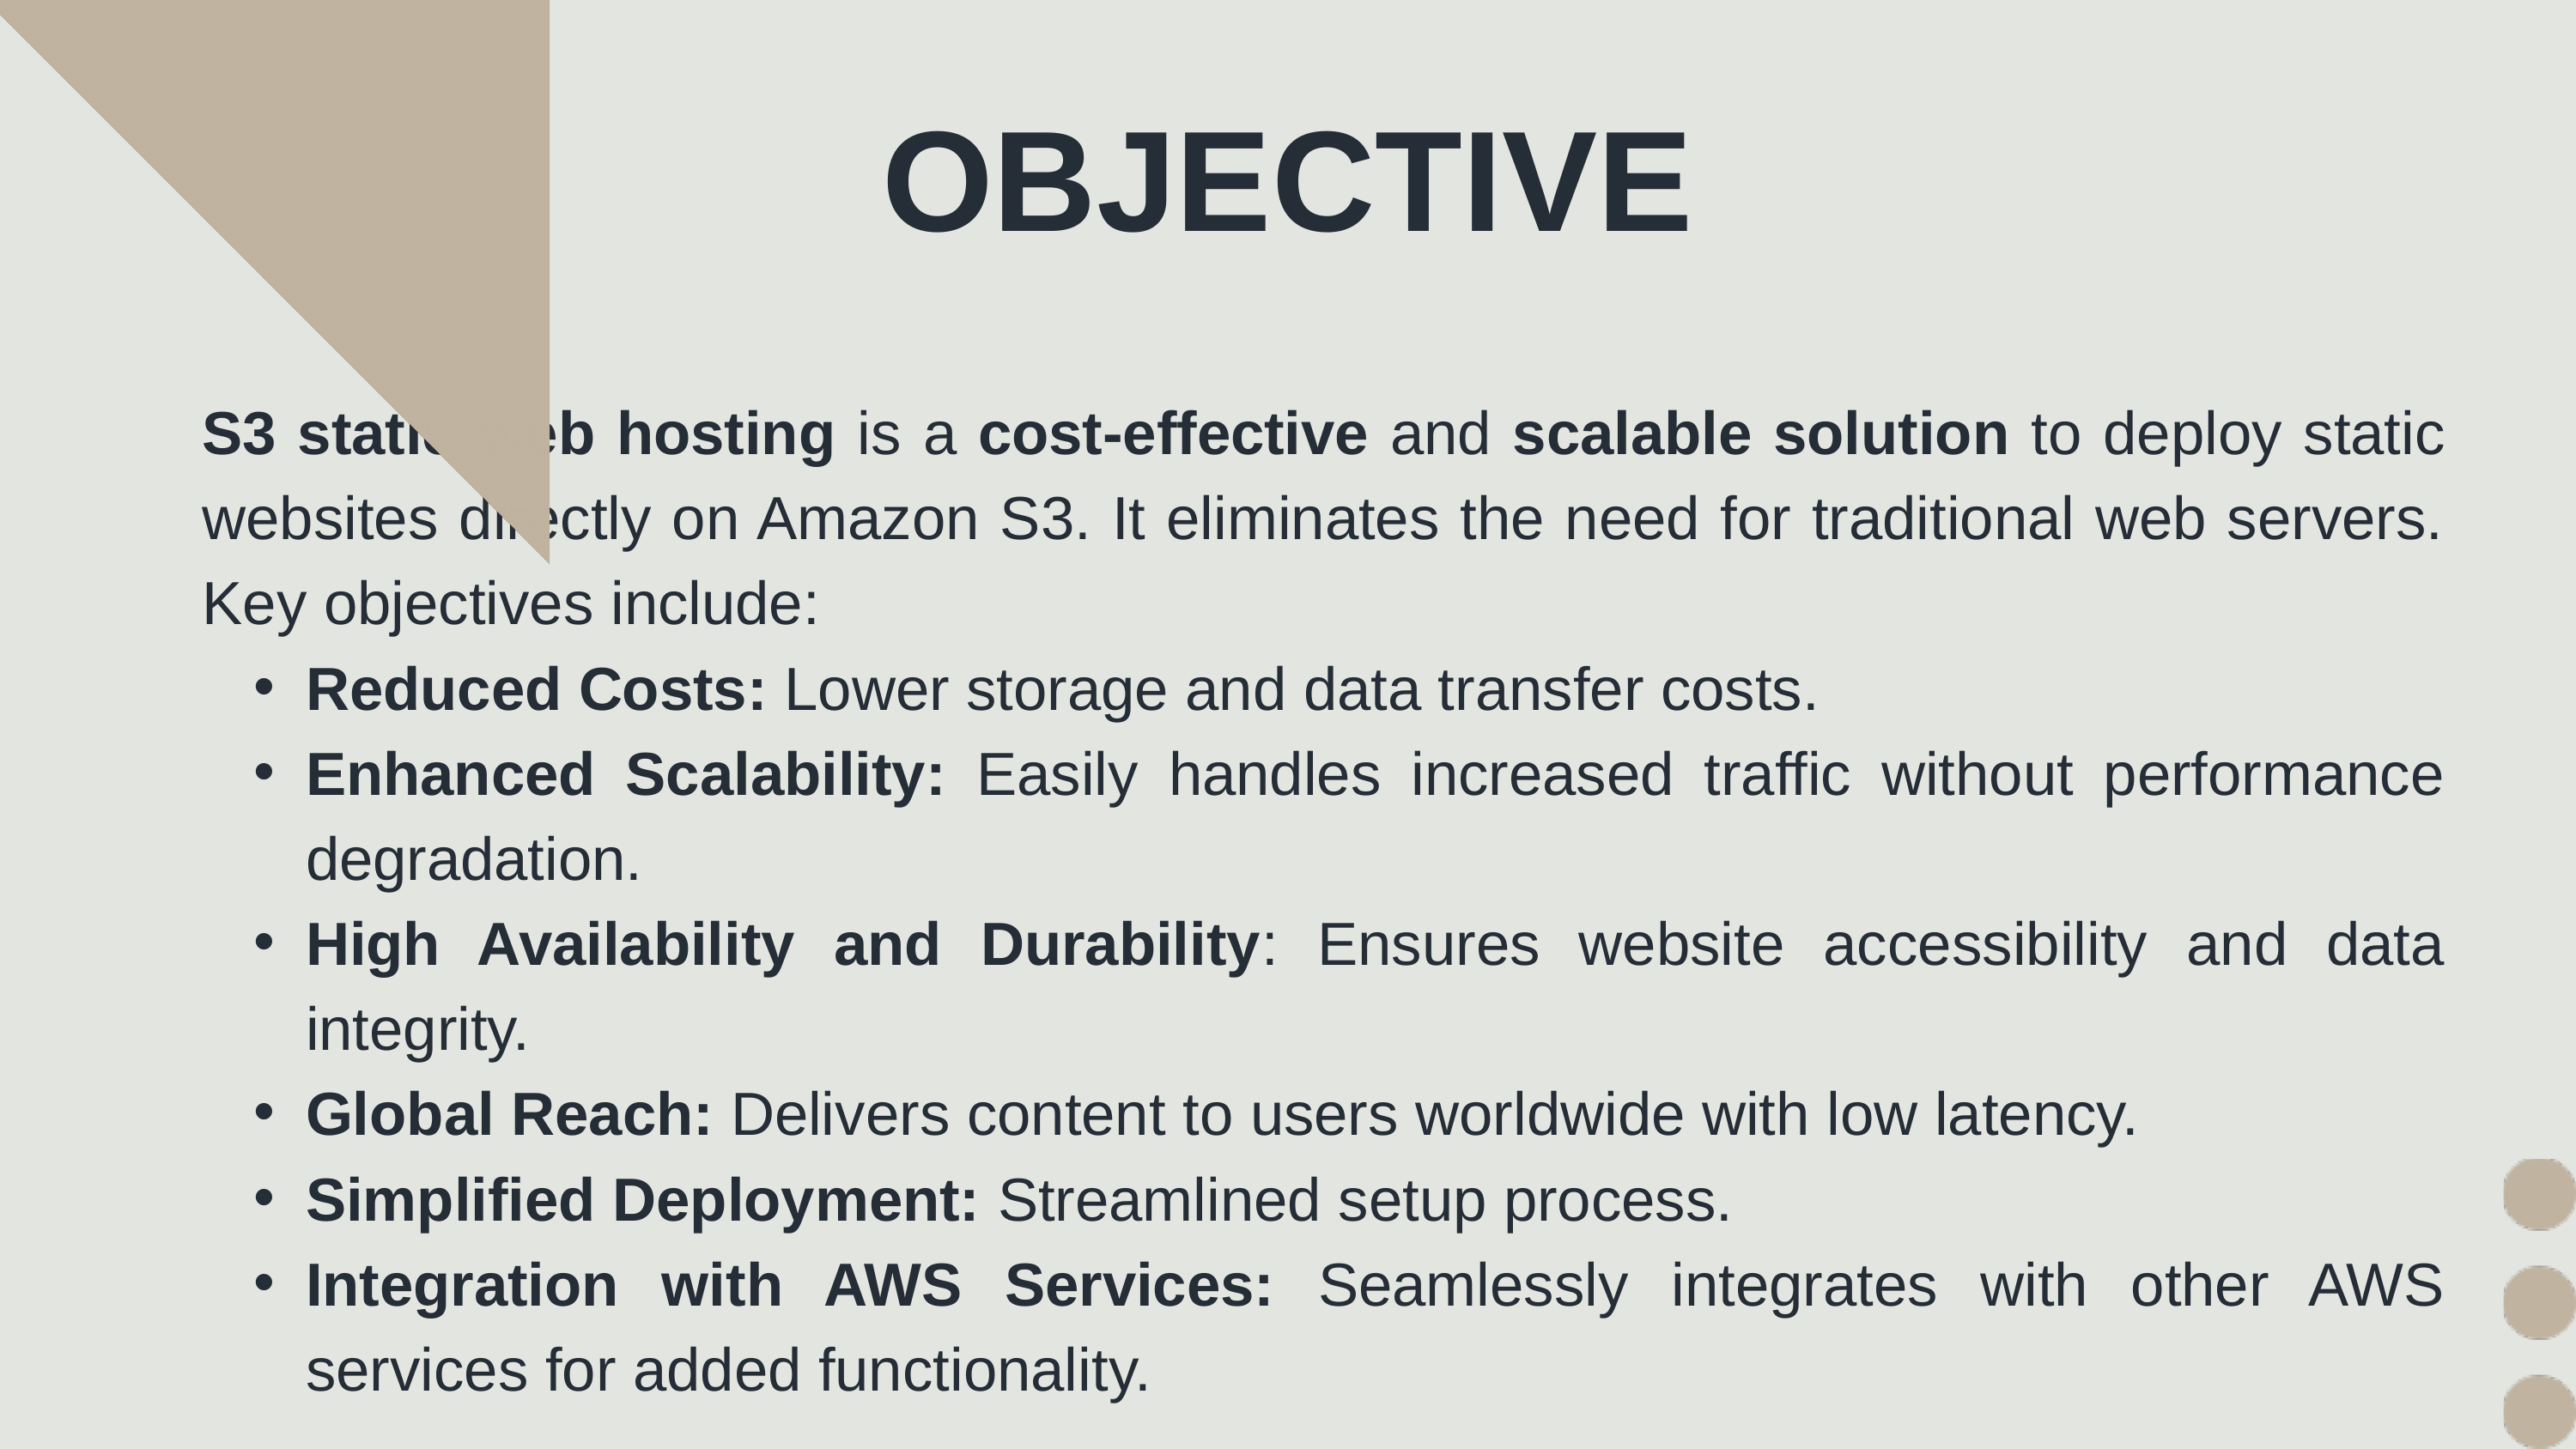

OBJECTIVE
S3 static web hosting is a cost-effective and scalable solution to deploy static websites directly on Amazon S3. It eliminates the need for traditional web servers. Key objectives include:
Reduced Costs: Lower storage and data transfer costs.
Enhanced Scalability: Easily handles increased traffic without performance degradation.
High Availability and Durability: Ensures website accessibility and data integrity.
Global Reach: Delivers content to users worldwide with low latency.
Simplified Deployment: Streamlined setup process.
Integration with AWS Services: Seamlessly integrates with other AWS services for added functionality.